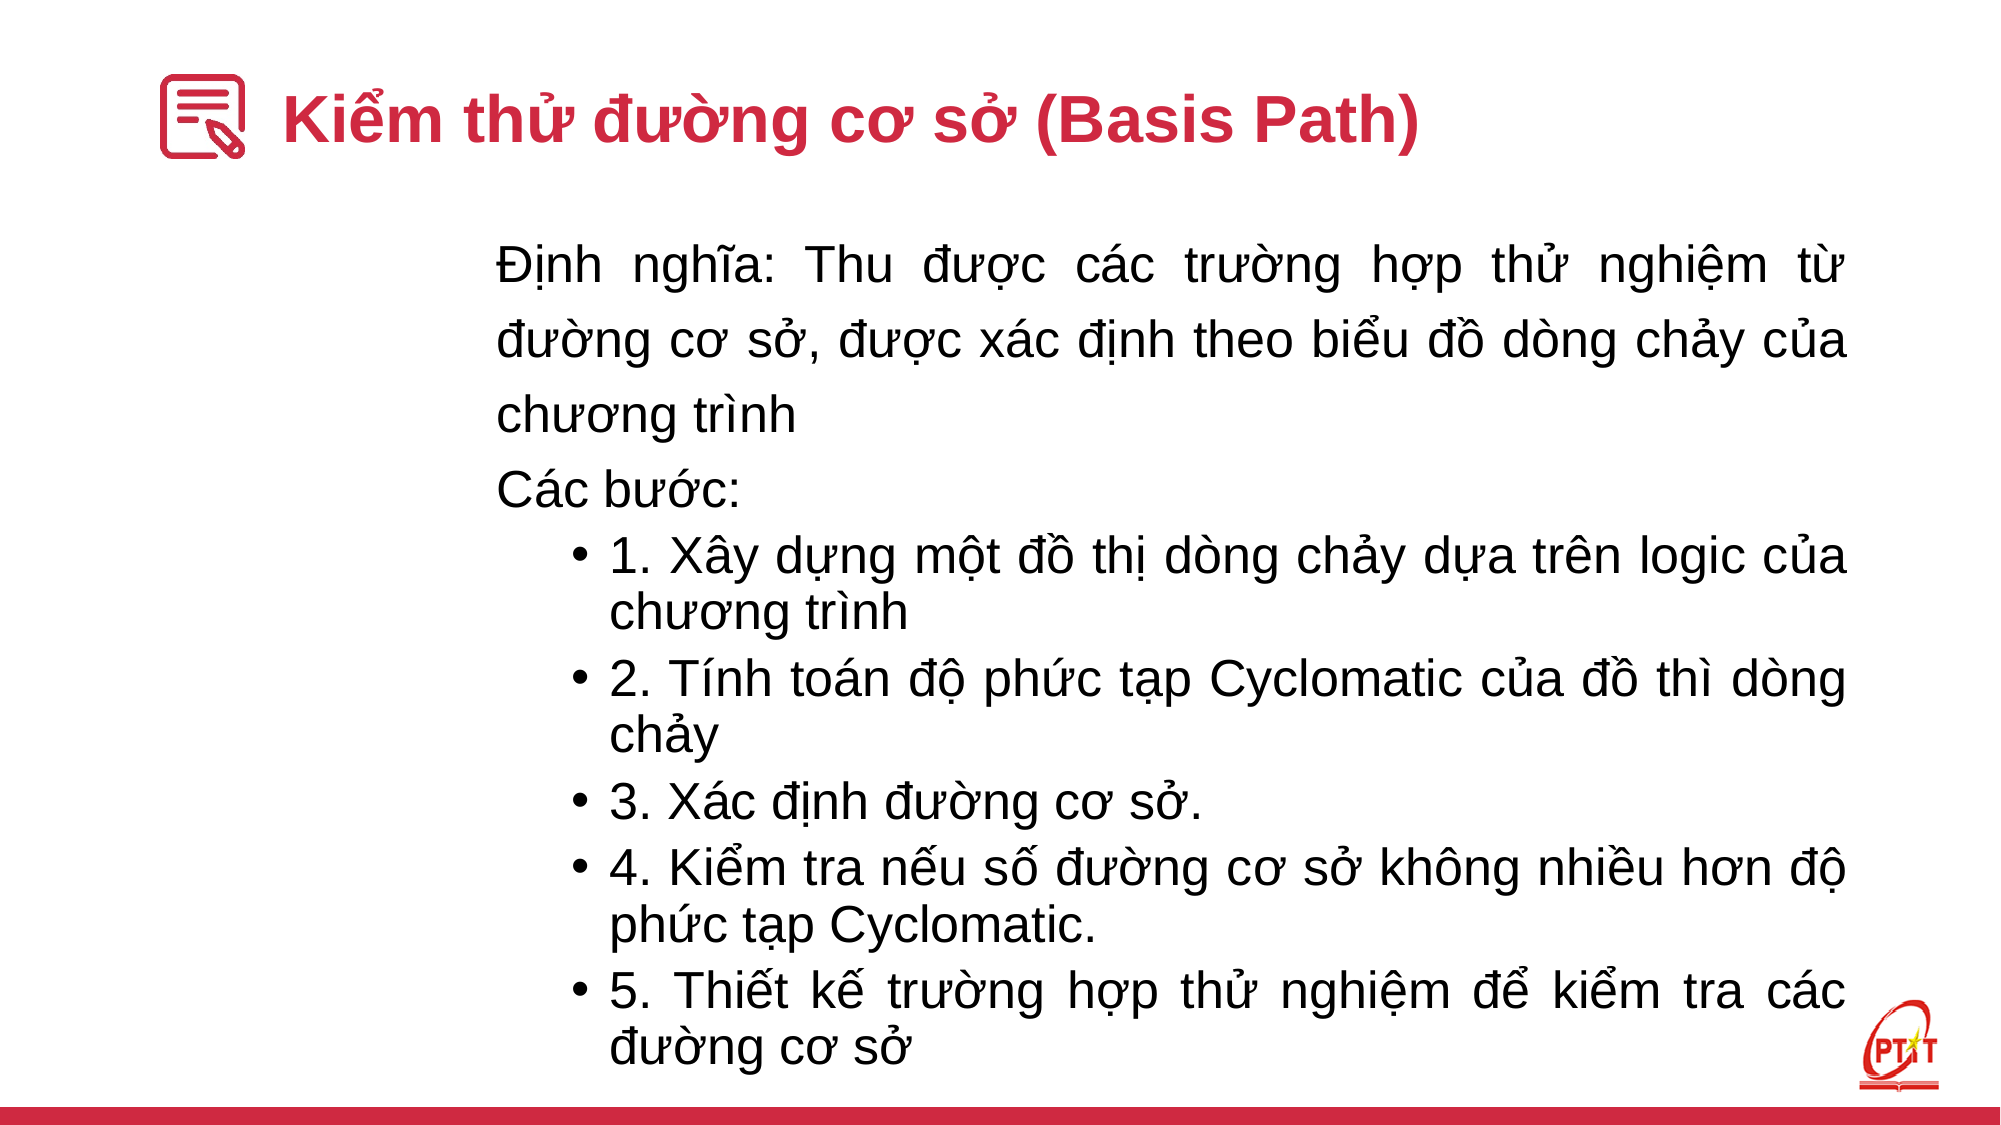

# Kiểm thử đường cơ sở (Basis Path)
Định nghĩa: Thu được các trường hợp thử nghiệm từ đường cơ sở, được xác định theo biểu đồ dòng chảy của chương trình
Các bước:
1. Xây dựng một đồ thị dòng chảy dựa trên logic của chương trình
2. Tính toán độ phức tạp Cyclomatic của đồ thì dòng chảy
3. Xác định đường cơ sở.
4. Kiểm tra nếu số đường cơ sở không nhiều hơn độ phức tạp Cyclomatic.
5. Thiết kế trường hợp thử nghiệm để kiểm tra các đường cơ sở